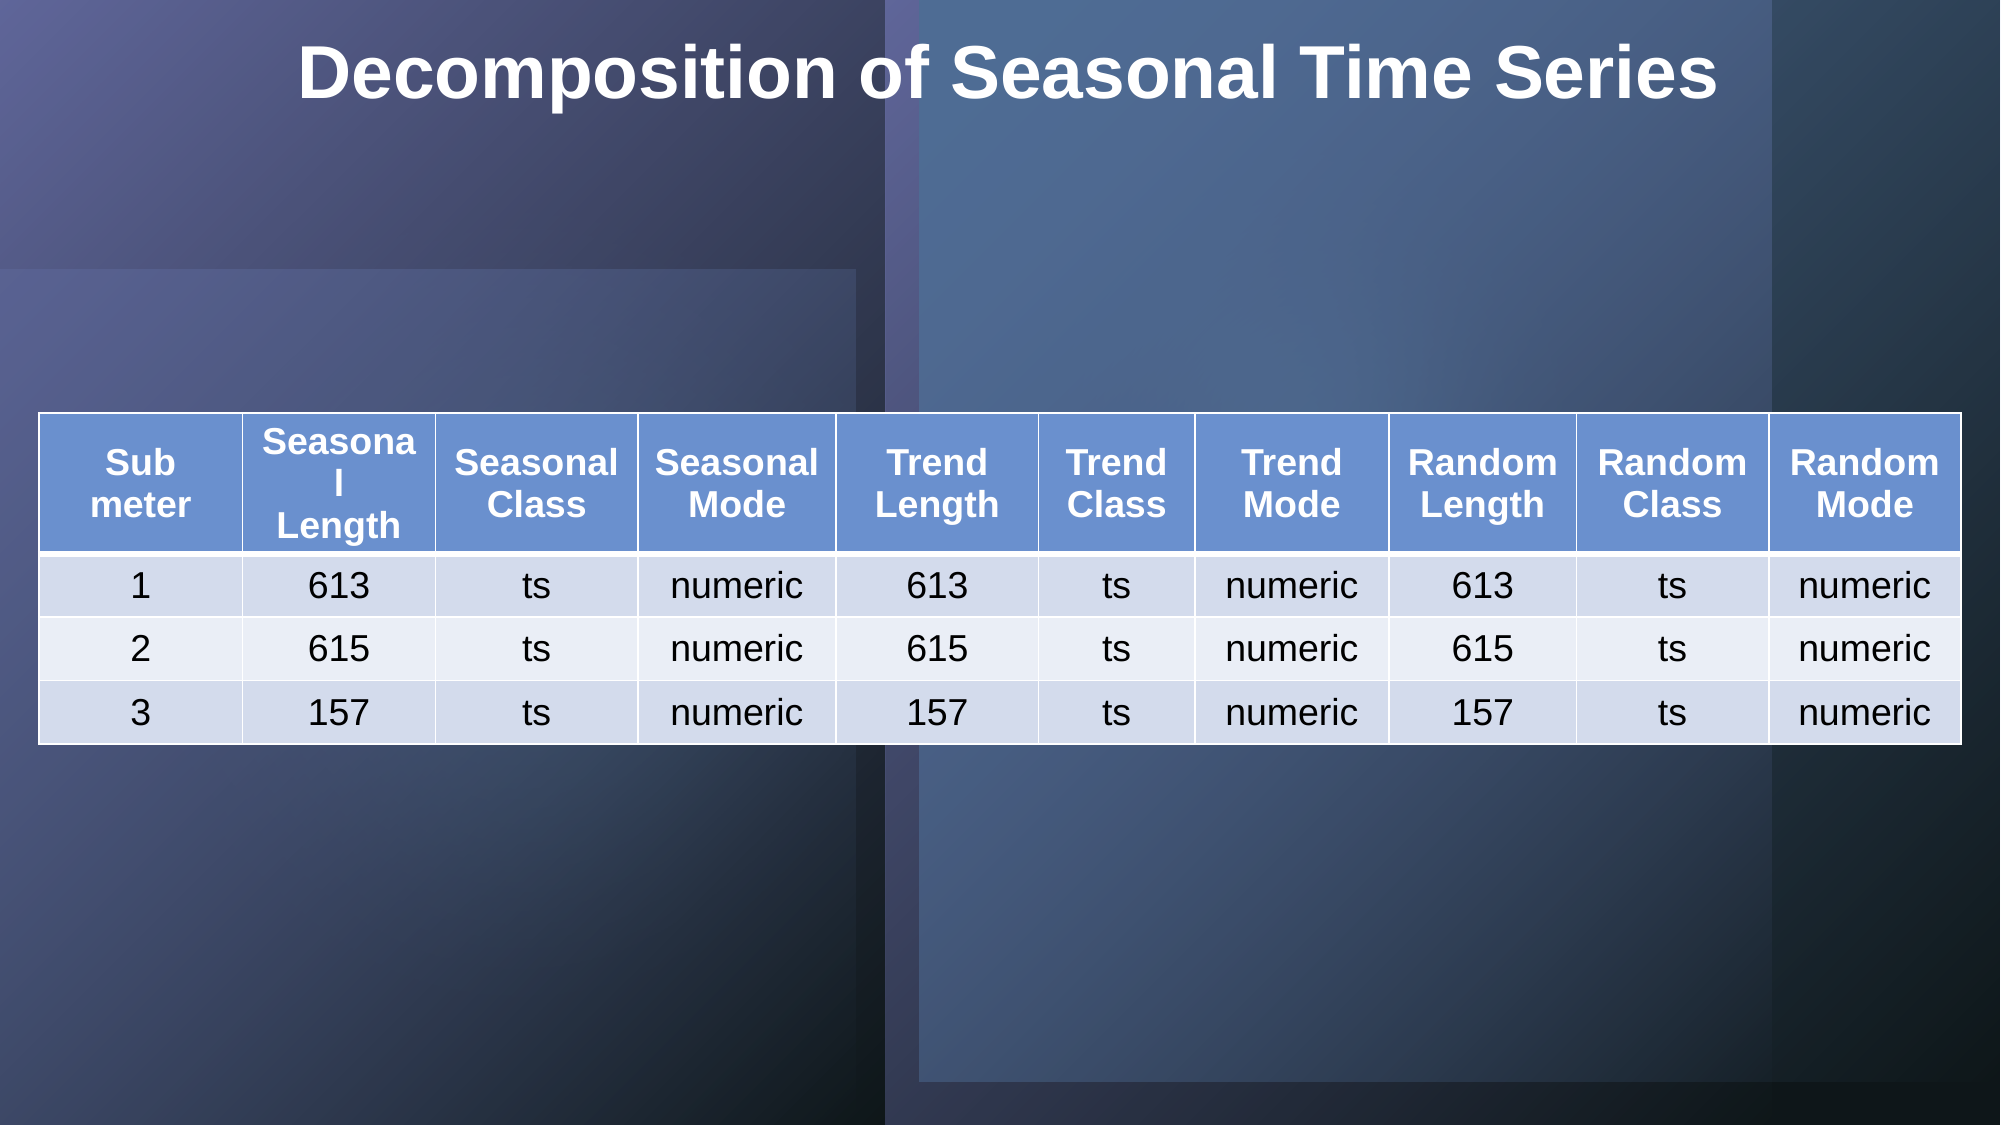

# Decomposition of Seasonal Time Series
| Sub meter | Seasonal Length | Seasonal Class | Seasonal Mode | Trend Length | Trend Class | Trend Mode | Random Length | Random Class | Random Mode |
| --- | --- | --- | --- | --- | --- | --- | --- | --- | --- |
| 1 | 613 | ts | numeric | 613 | ts | numeric | 613 | ts | numeric |
| 2 | 615 | ts | numeric | 615 | ts | numeric | 615 | ts | numeric |
| 3 | 157 | ts | numeric | 157 | ts | numeric | 157 | ts | numeric |